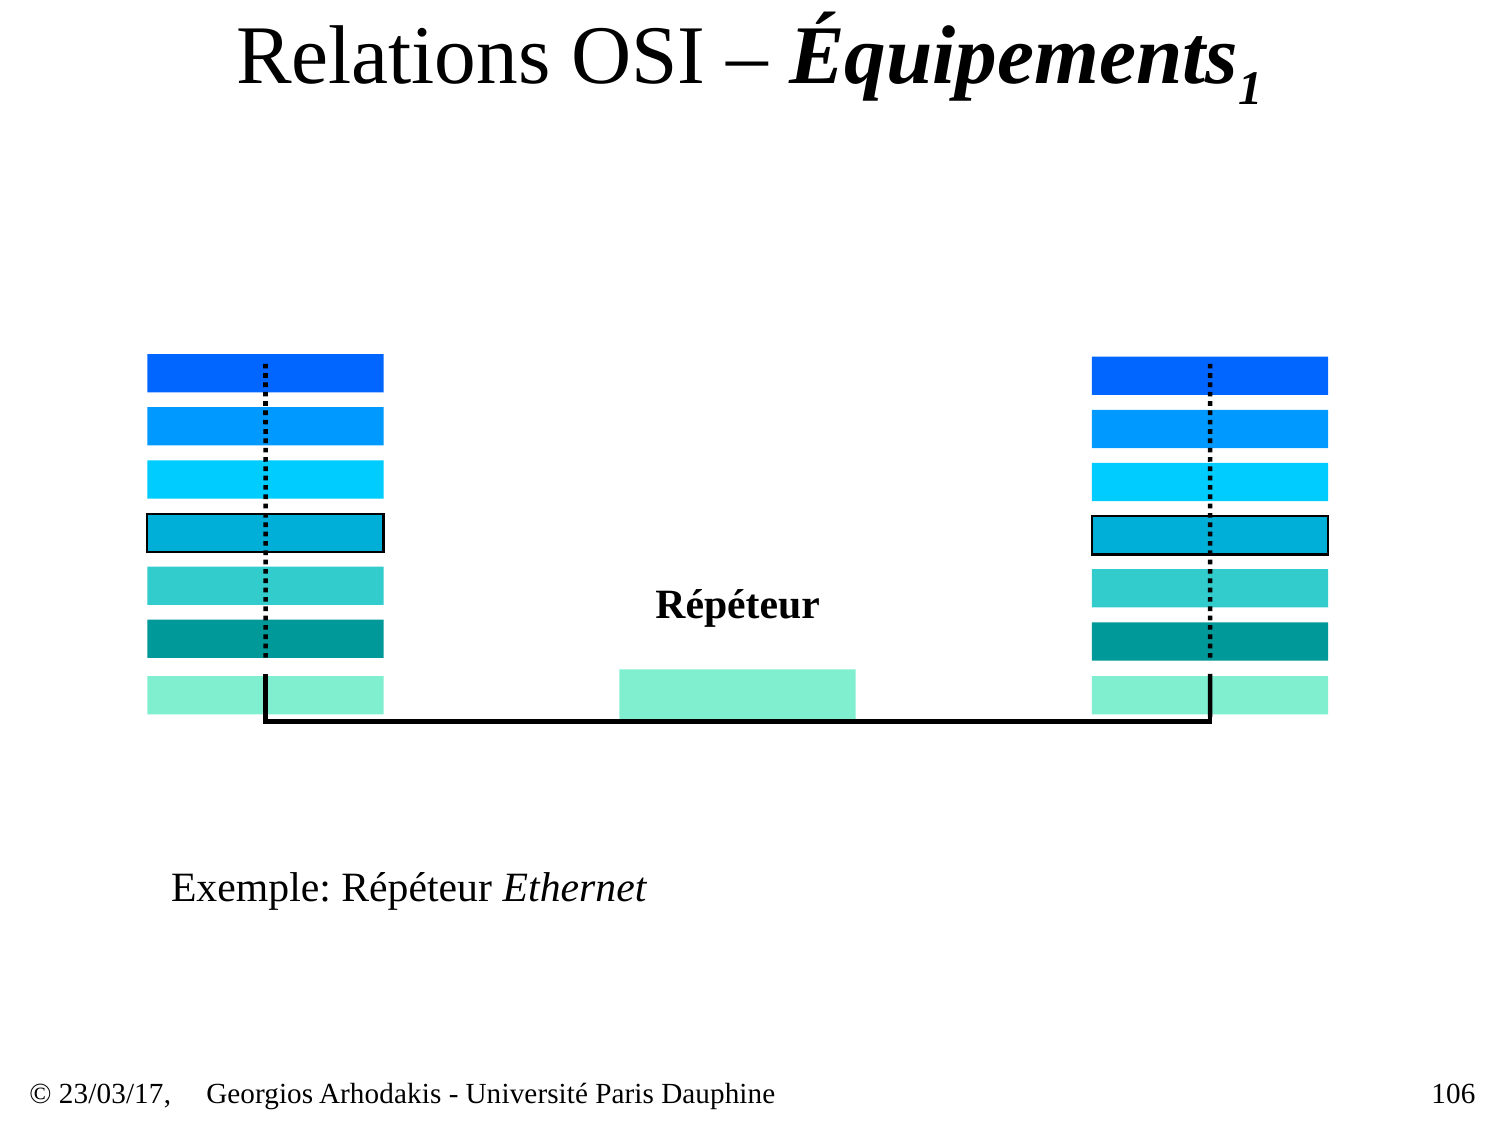

# Relations OSI – Équipements1

Répéteur

Exemple: Répéteur Ethernet
© 23/03/17,
Georgios Arhodakis - Université Paris Dauphine
106